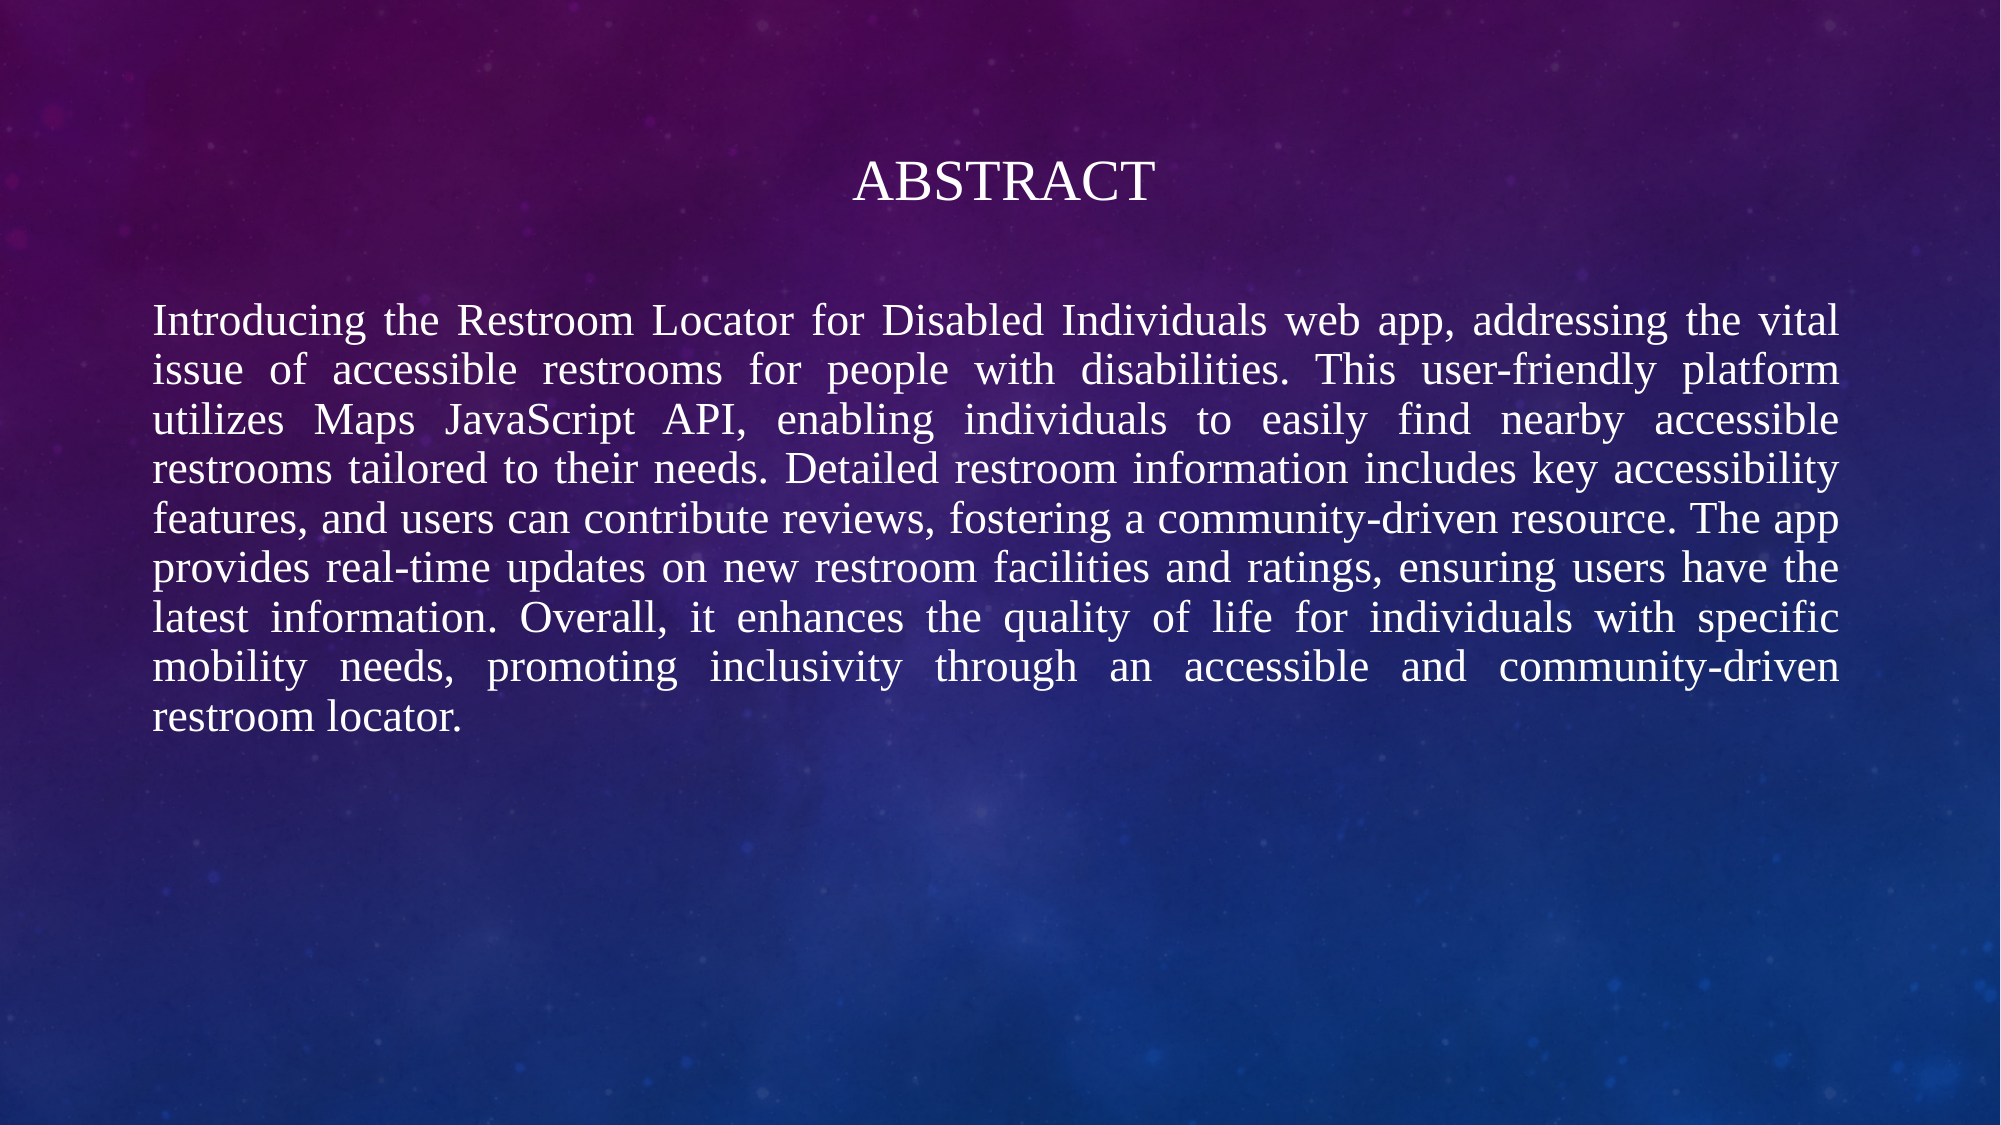

# abstract
Introducing the Restroom Locator for Disabled Individuals web app, addressing the vital issue of accessible restrooms for people with disabilities. This user-friendly platform utilizes Maps JavaScript API, enabling individuals to easily find nearby accessible restrooms tailored to their needs. Detailed restroom information includes key accessibility features, and users can contribute reviews, fostering a community-driven resource. The app provides real-time updates on new restroom facilities and ratings, ensuring users have the latest information. Overall, it enhances the quality of life for individuals with specific mobility needs, promoting inclusivity through an accessible and community-driven restroom locator.